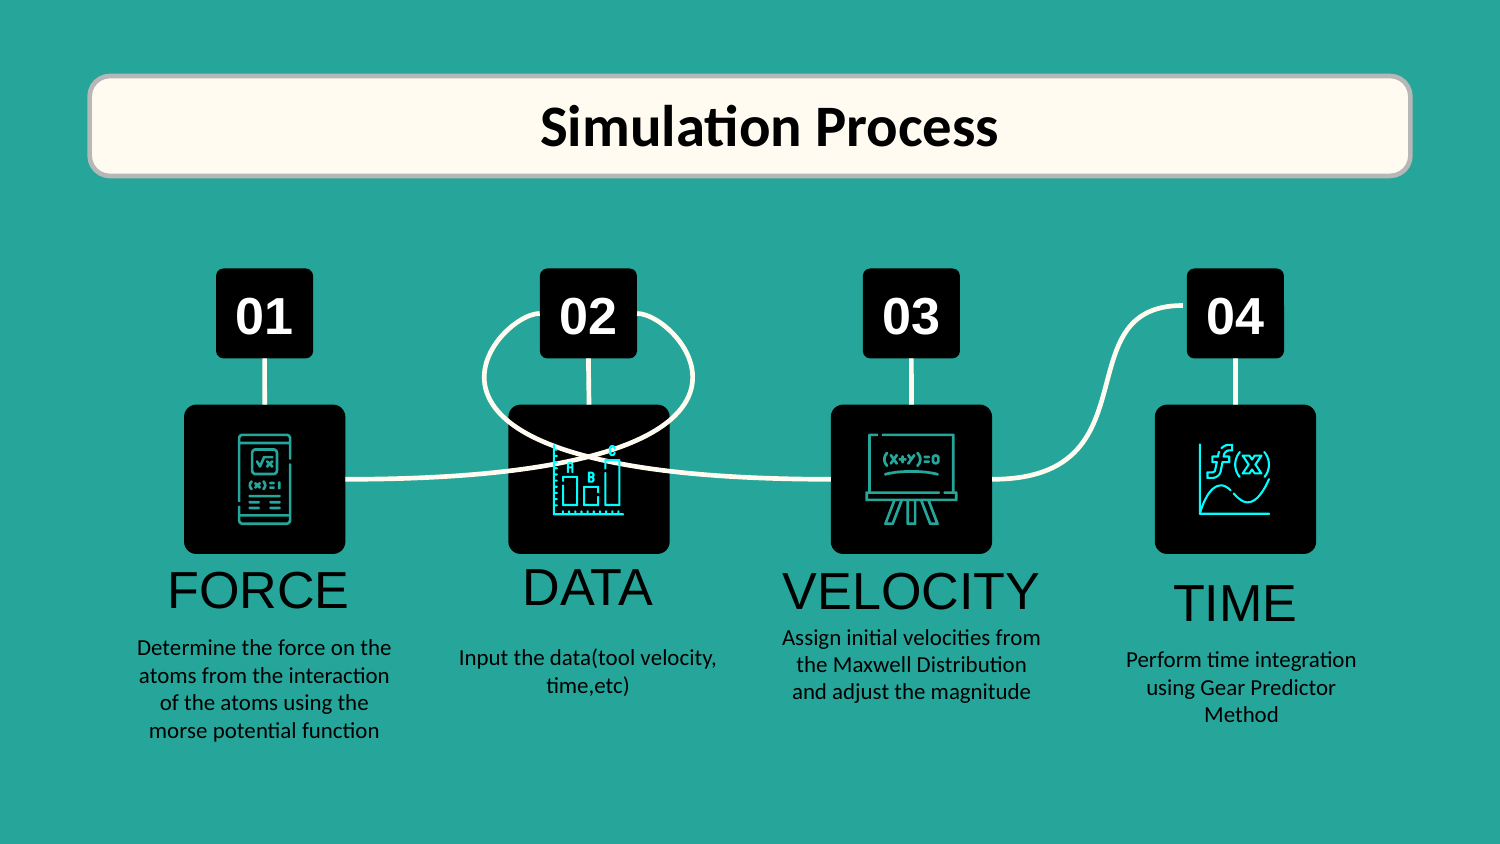

# Simulation Process

02
03
04
01

DATA
VELOCITY
TIME
FORCE
Assign initial velocities from the Maxwell Distribution and adjust the magnitude
Determine the force on the atoms from the interaction of the atoms using the morse potential function
Input the data(tool velocity, time,etc)
Perform time integration using Gear Predictor Method